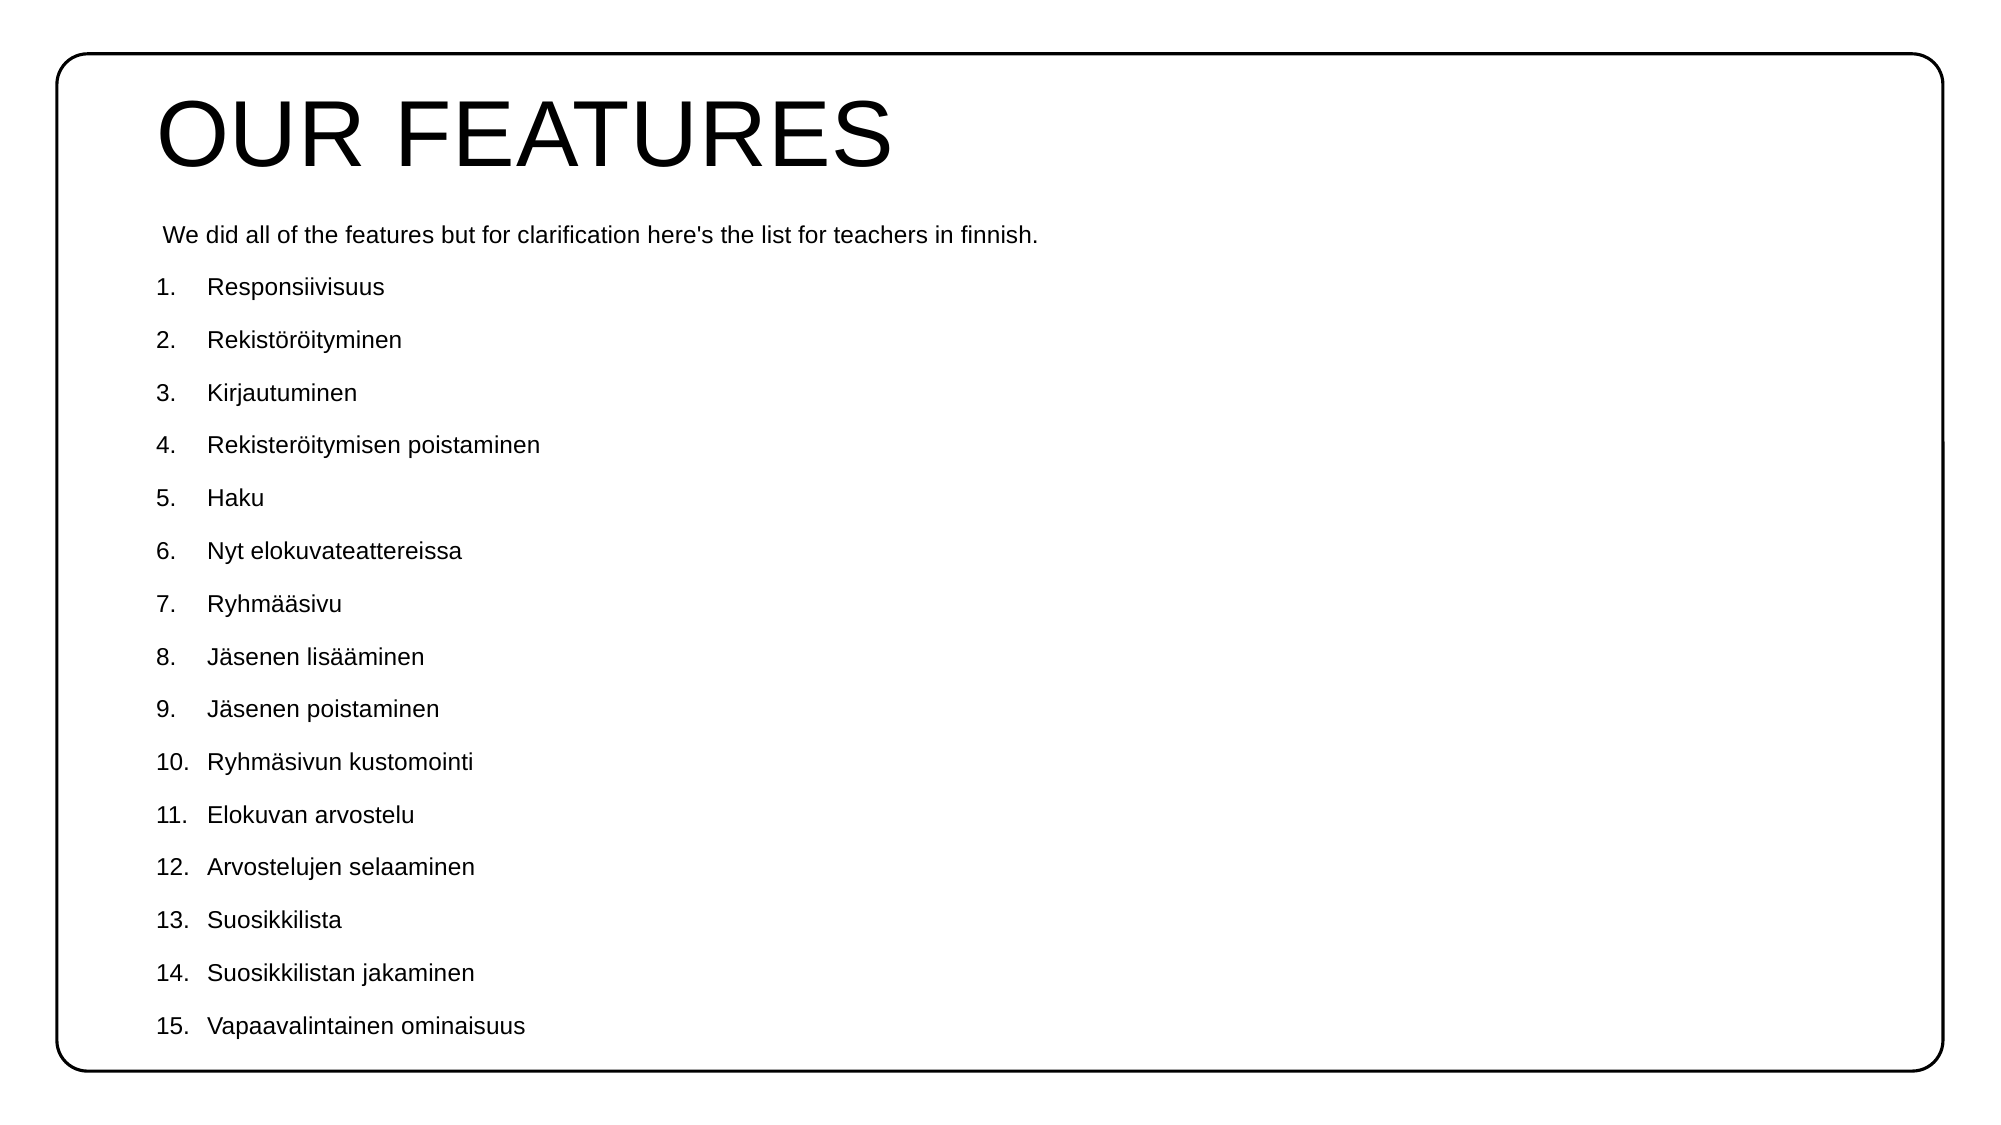

# Our features
 We did all of the features but for clarification here's the list for teachers in finnish.
Responsiivisuus
Rekistöröityminen
Kirjautuminen
Rekisteröitymisen poistaminen
Haku
Nyt elokuvateattereissa
Ryhmääsivu
Jäsenen lisääminen
Jäsenen poistaminen
Ryhmäsivun kustomointi
Elokuvan arvostelu
Arvostelujen selaaminen
Suosikkilista
Suosikkilistan jakaminen
Vapaavalintainen ominaisuus